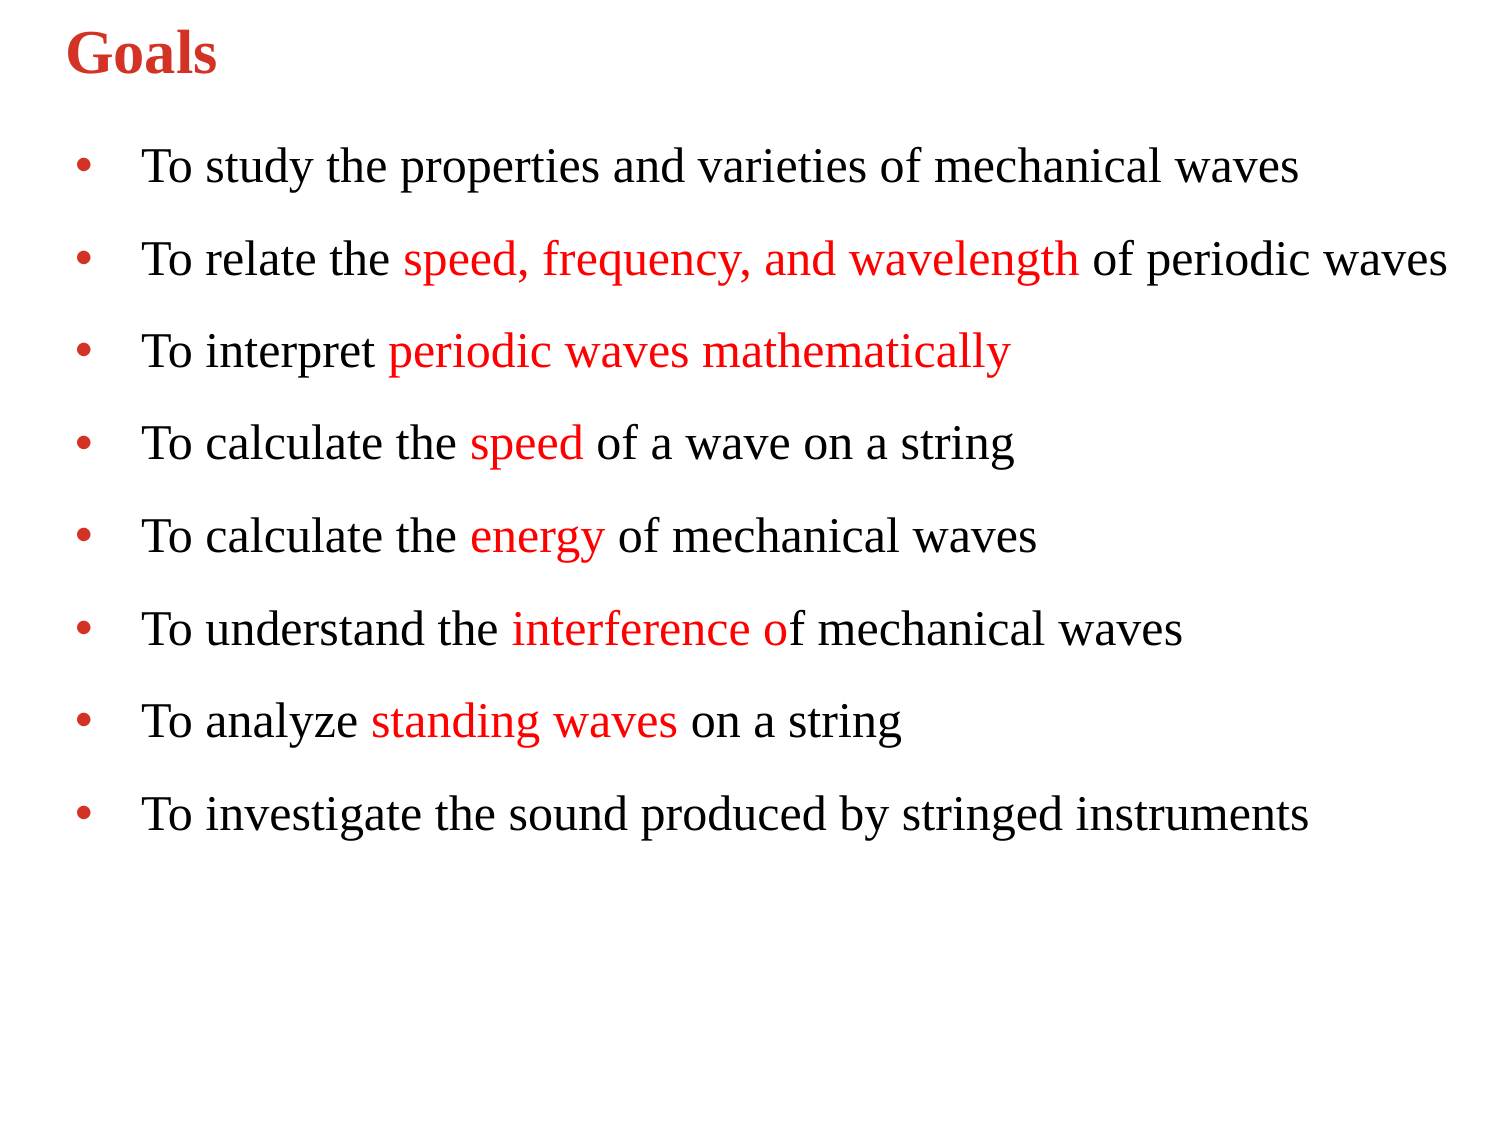

# Goals
To study the properties and varieties of mechanical waves
To relate the speed, frequency, and wavelength of periodic waves
To interpret periodic waves mathematically
To calculate the speed of a wave on a string
To calculate the energy of mechanical waves
To understand the interference of mechanical waves
To analyze standing waves on a string
To investigate the sound produced by stringed instruments